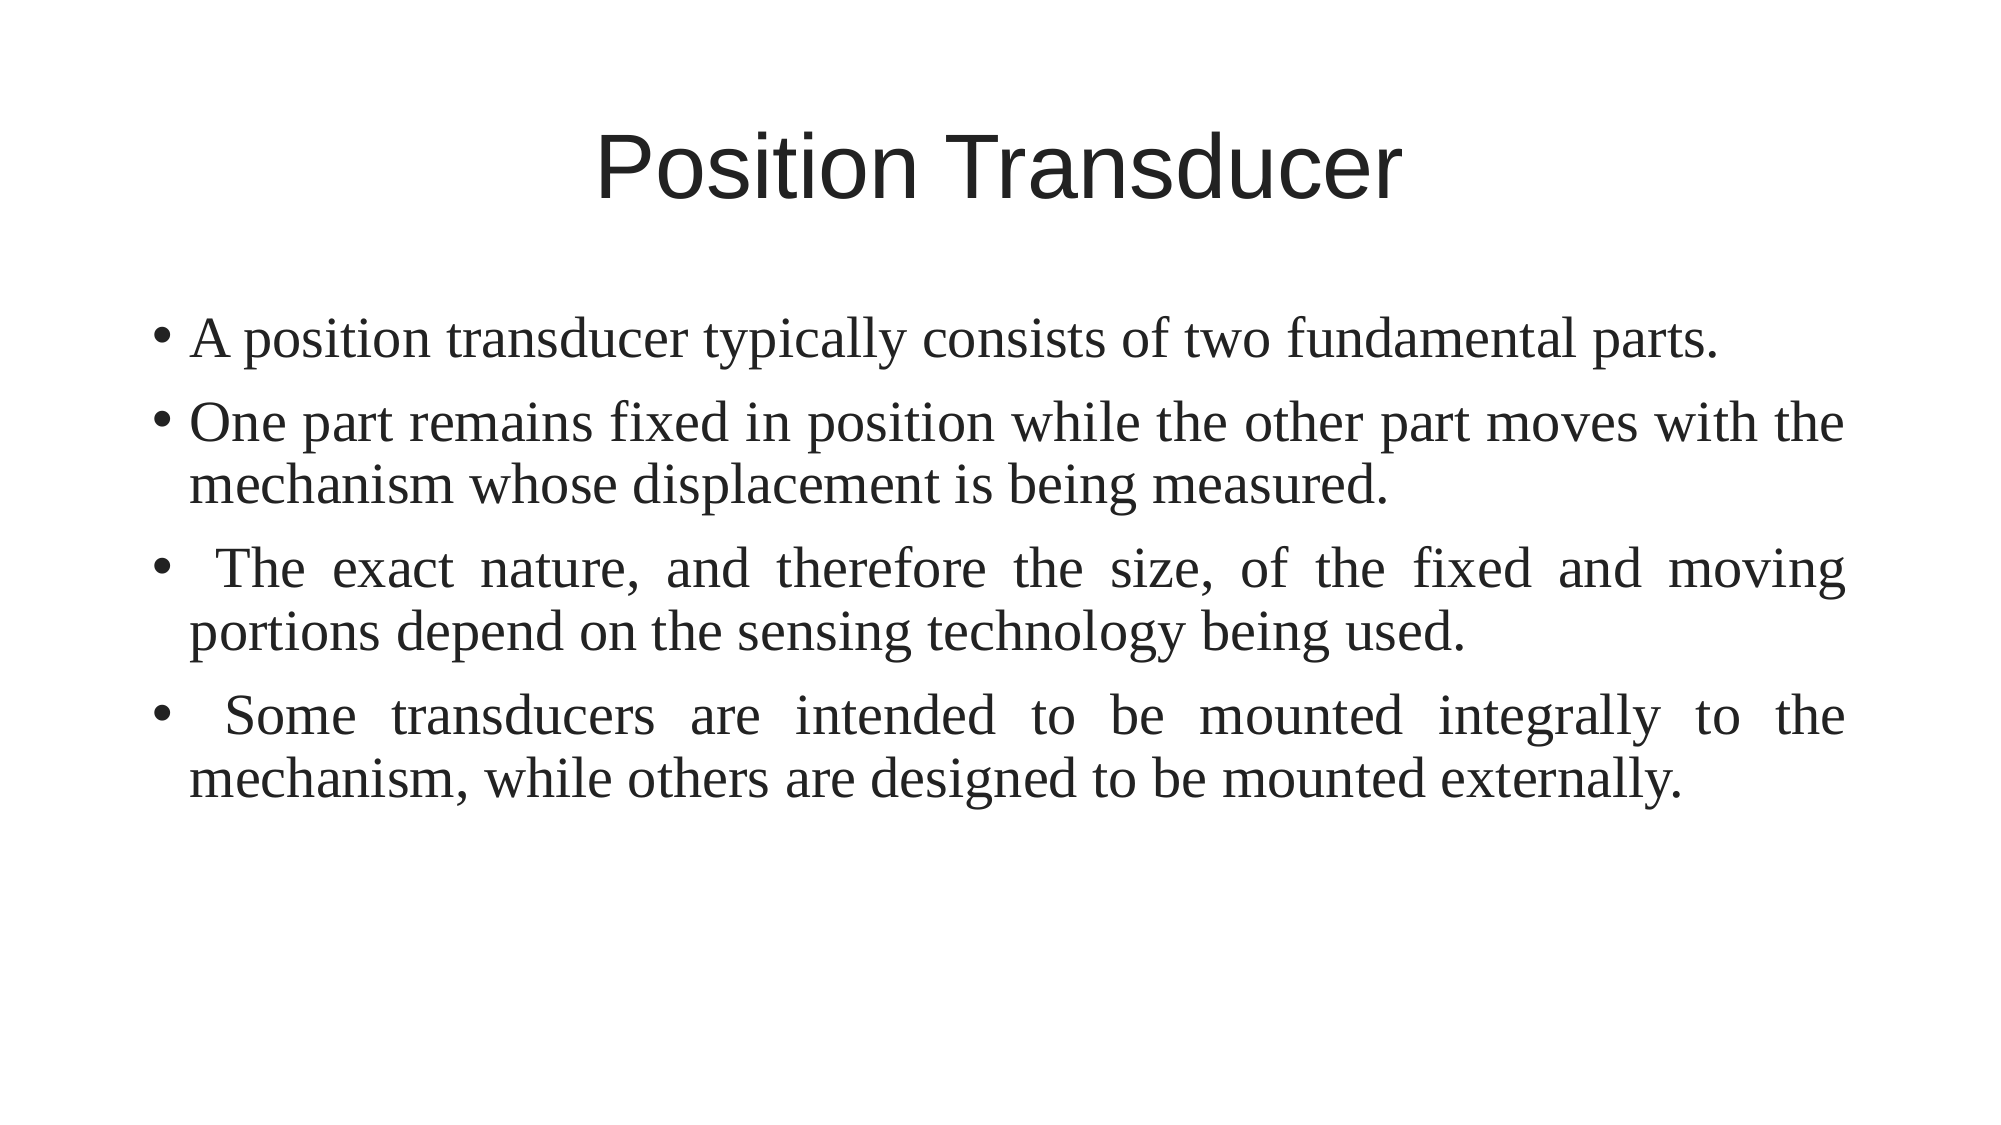

# Position Transducer
A position transducer typically consists of two fundamental parts.
One part remains fixed in position while the other part moves with the mechanism whose displacement is being measured.
 The exact nature, and therefore the size, of the fixed and moving portions depend on the sensing technology being used.
 Some transducers are intended to be mounted integrally to the mechanism, while others are designed to be mounted externally.